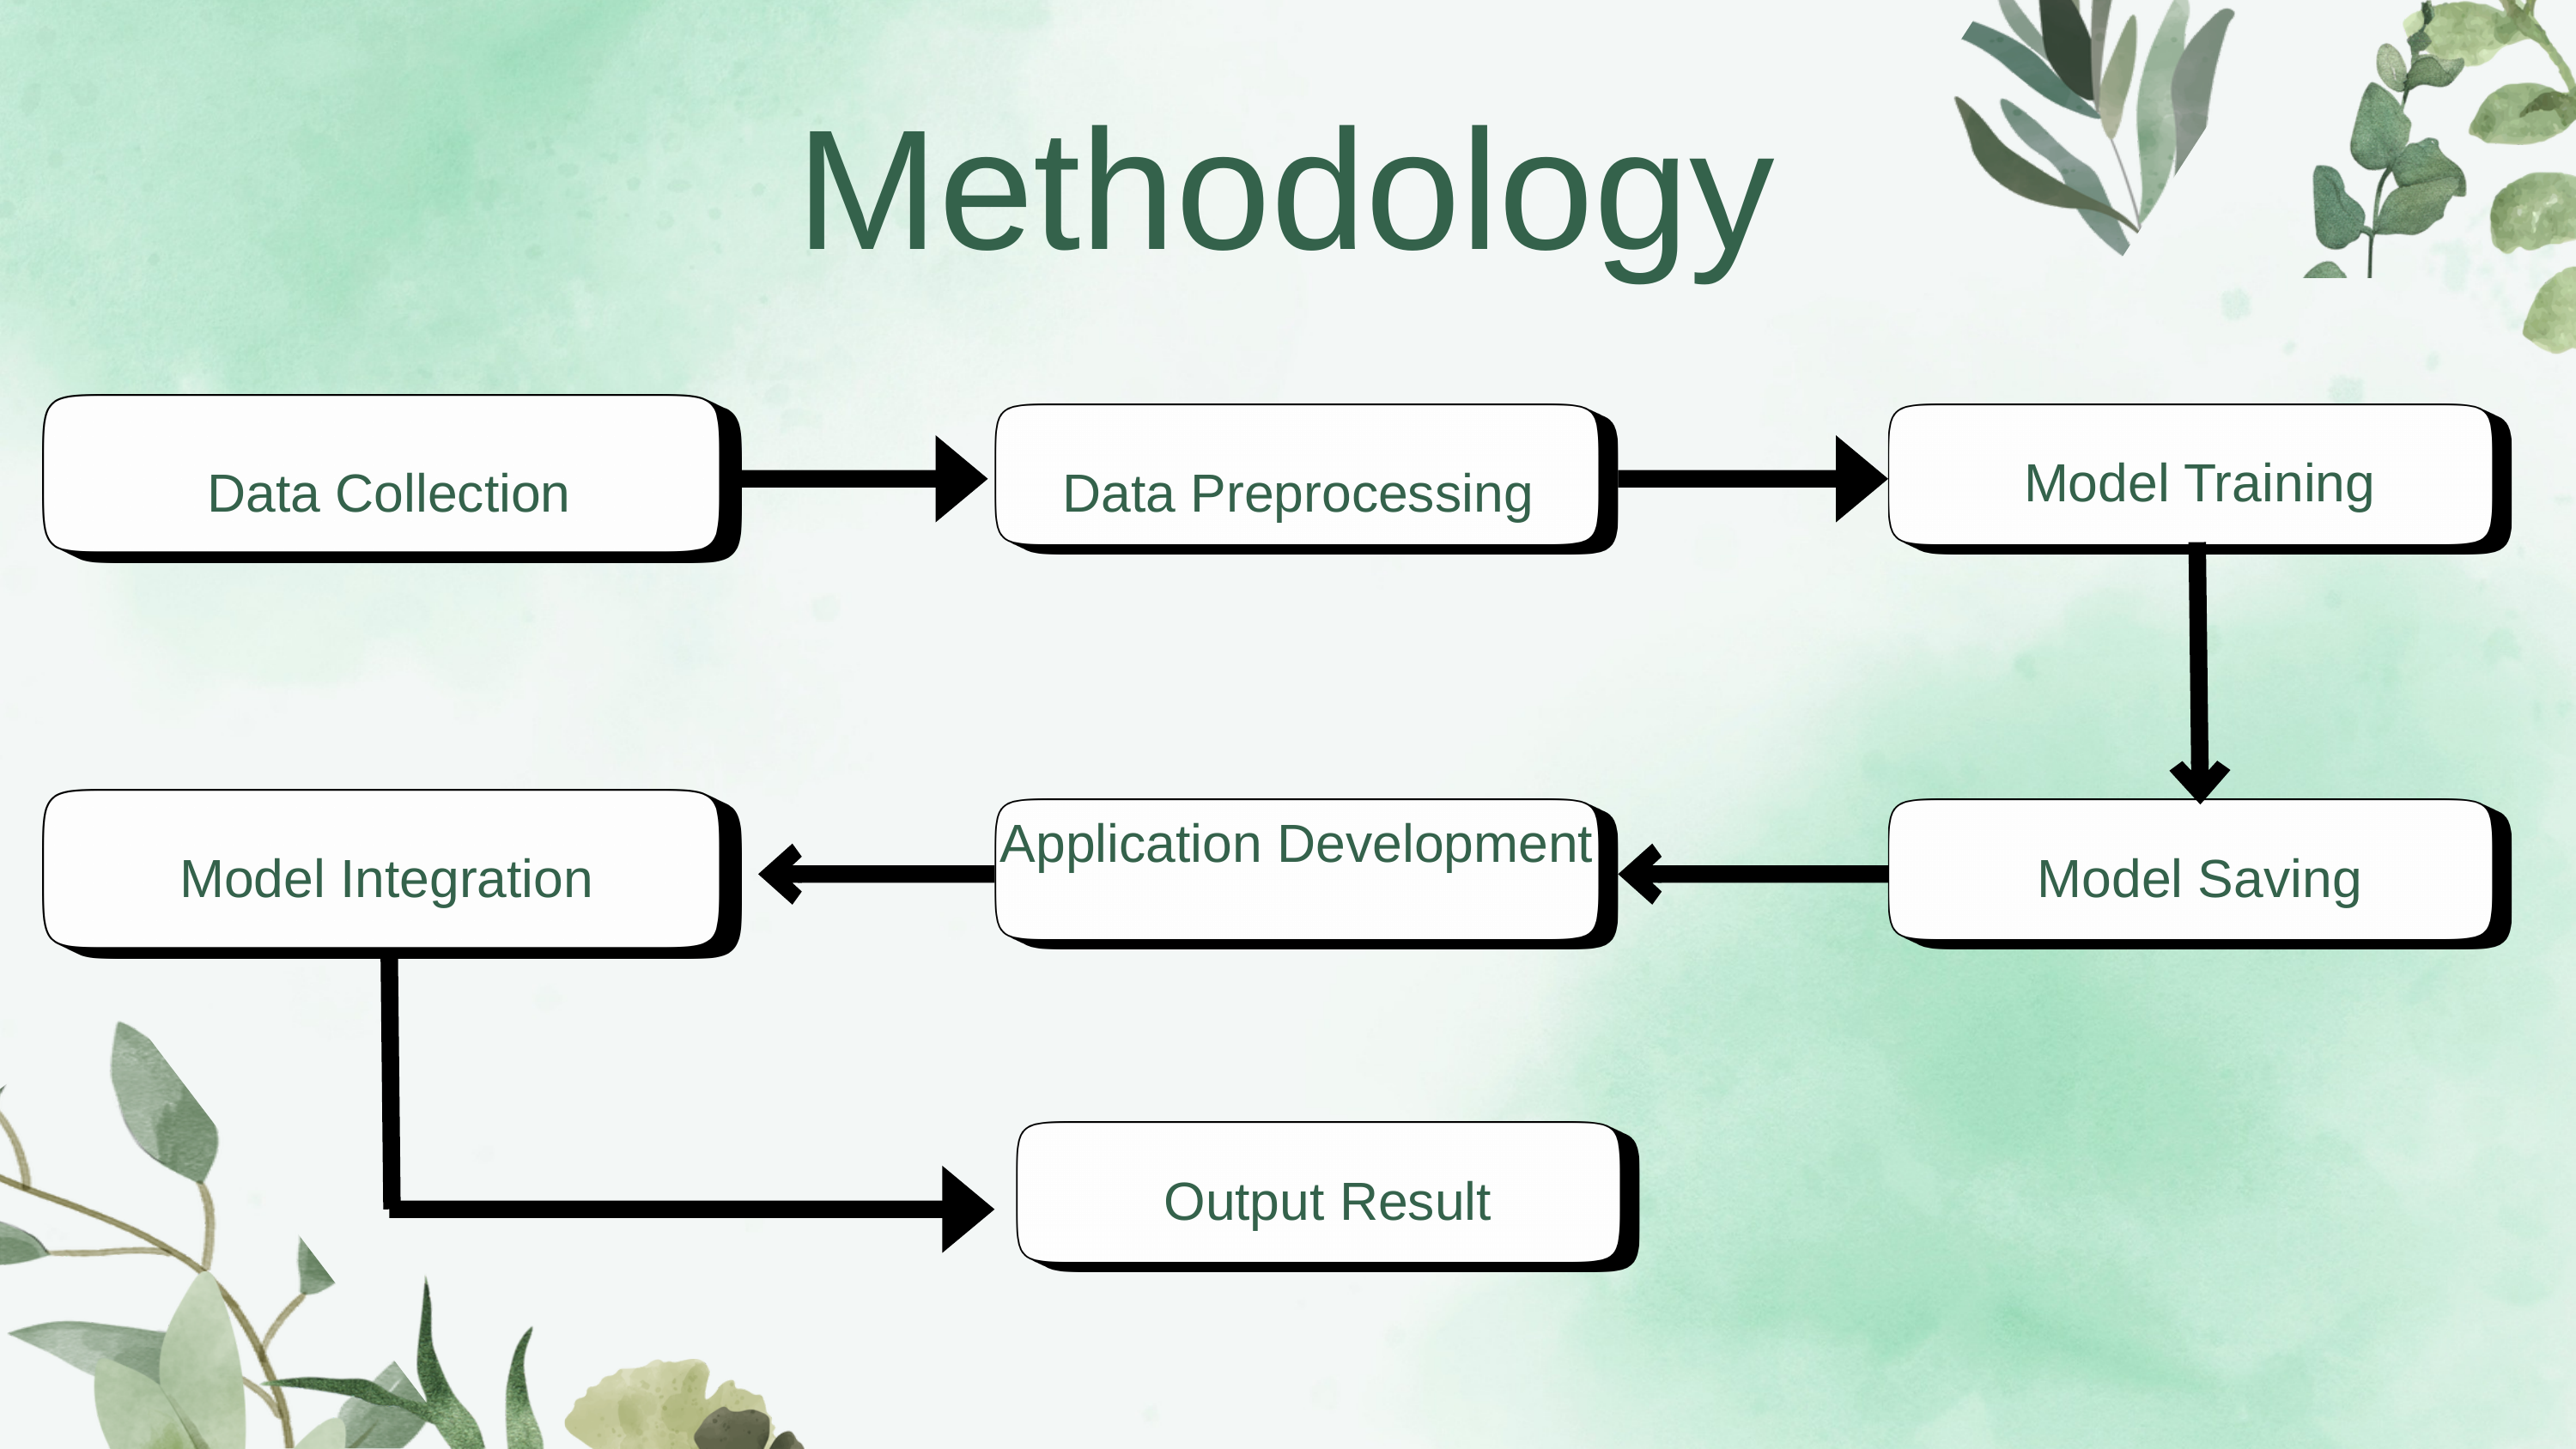

Methodology

Data Collection
Data Preprocessing
Model Training

Application Development
Model Integration
Model Saving

Output Result